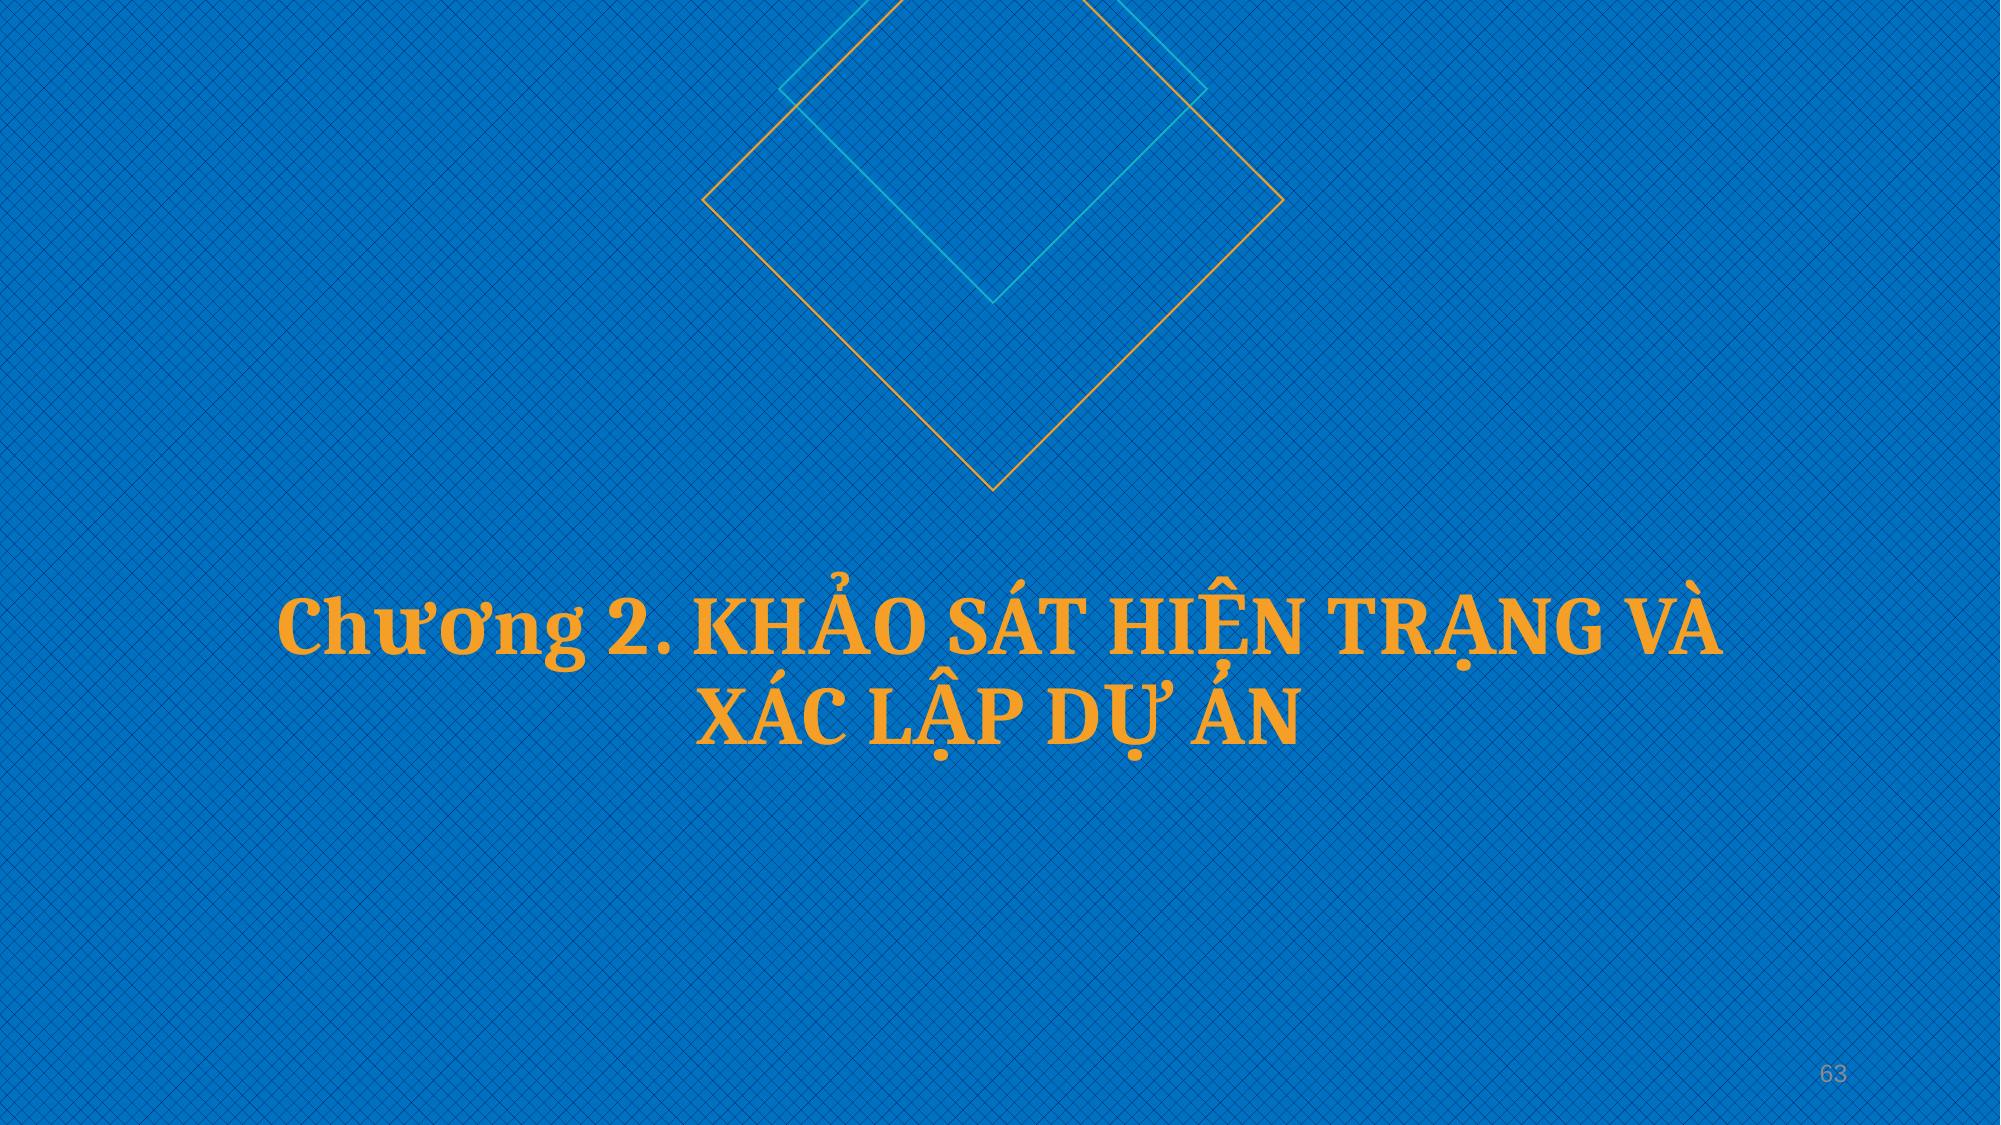

# Chương 2. KHẢO SÁT HIỆN TRẠNG VÀ XÁC LẬP DỰ ÁN
63